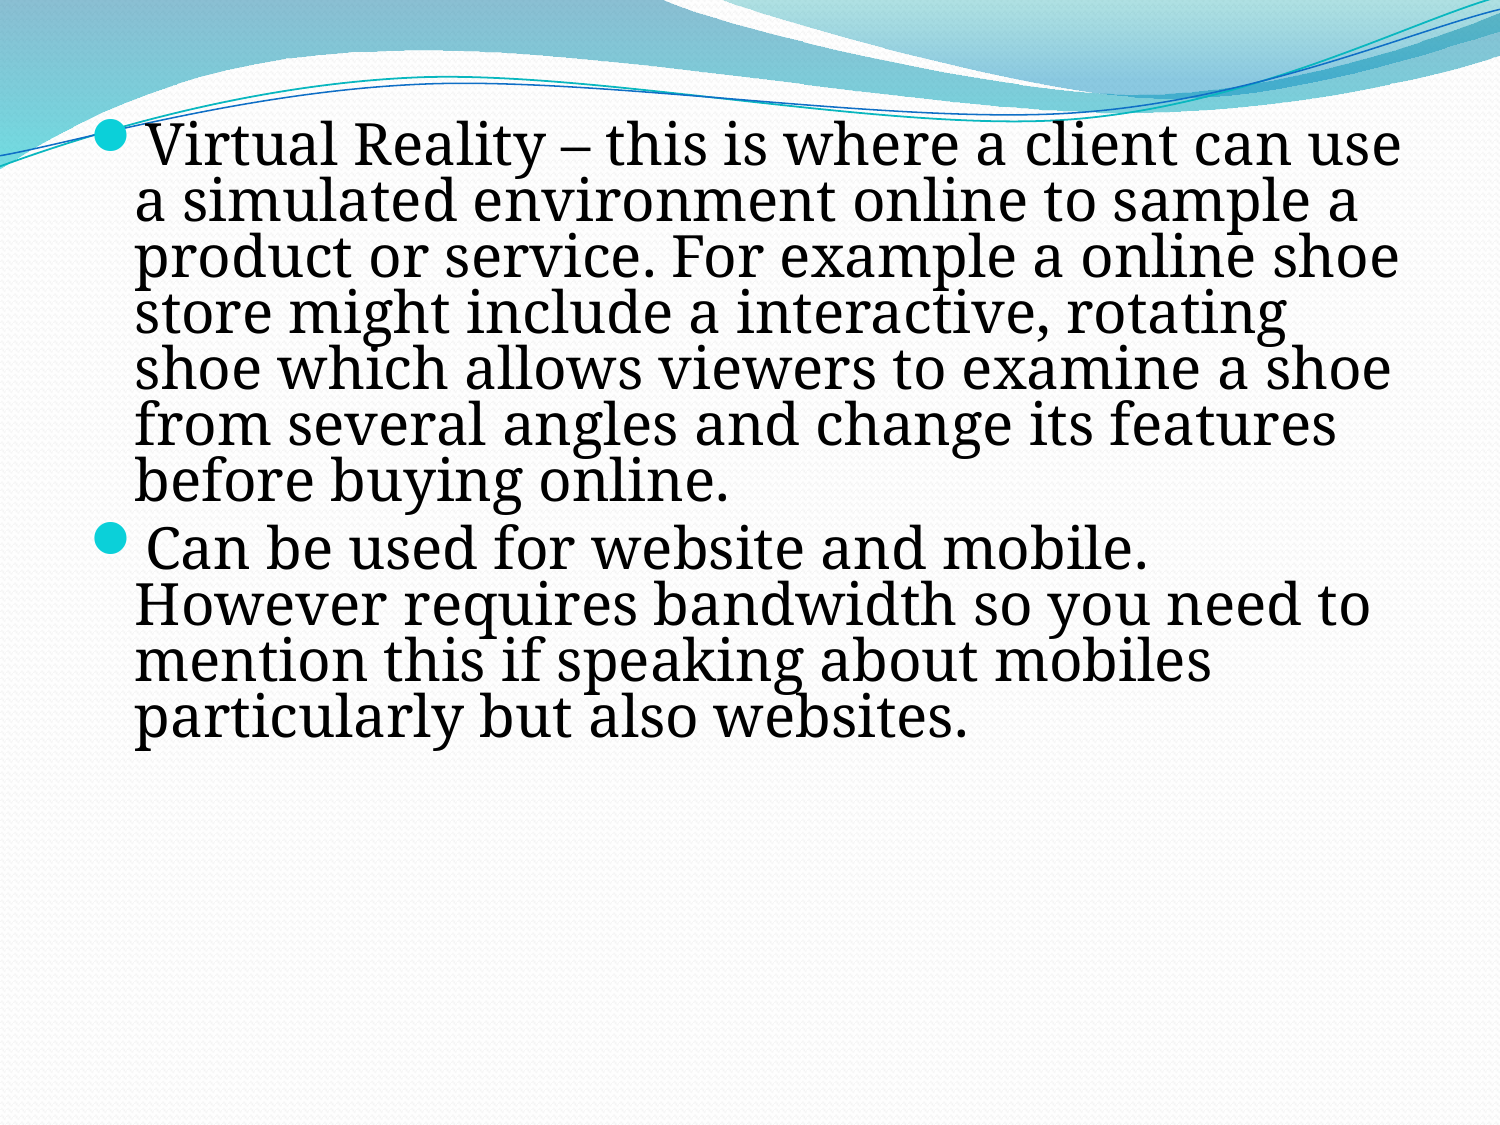

Virtual Reality – this is where a client can use a simulated environment online to sample a product or service. For example a online shoe store might include a interactive, rotating shoe which allows viewers to examine a shoe from several angles and change its features before buying online.
Can be used for website and mobile. However requires bandwidth so you need to mention this if speaking about mobiles particularly but also websites.